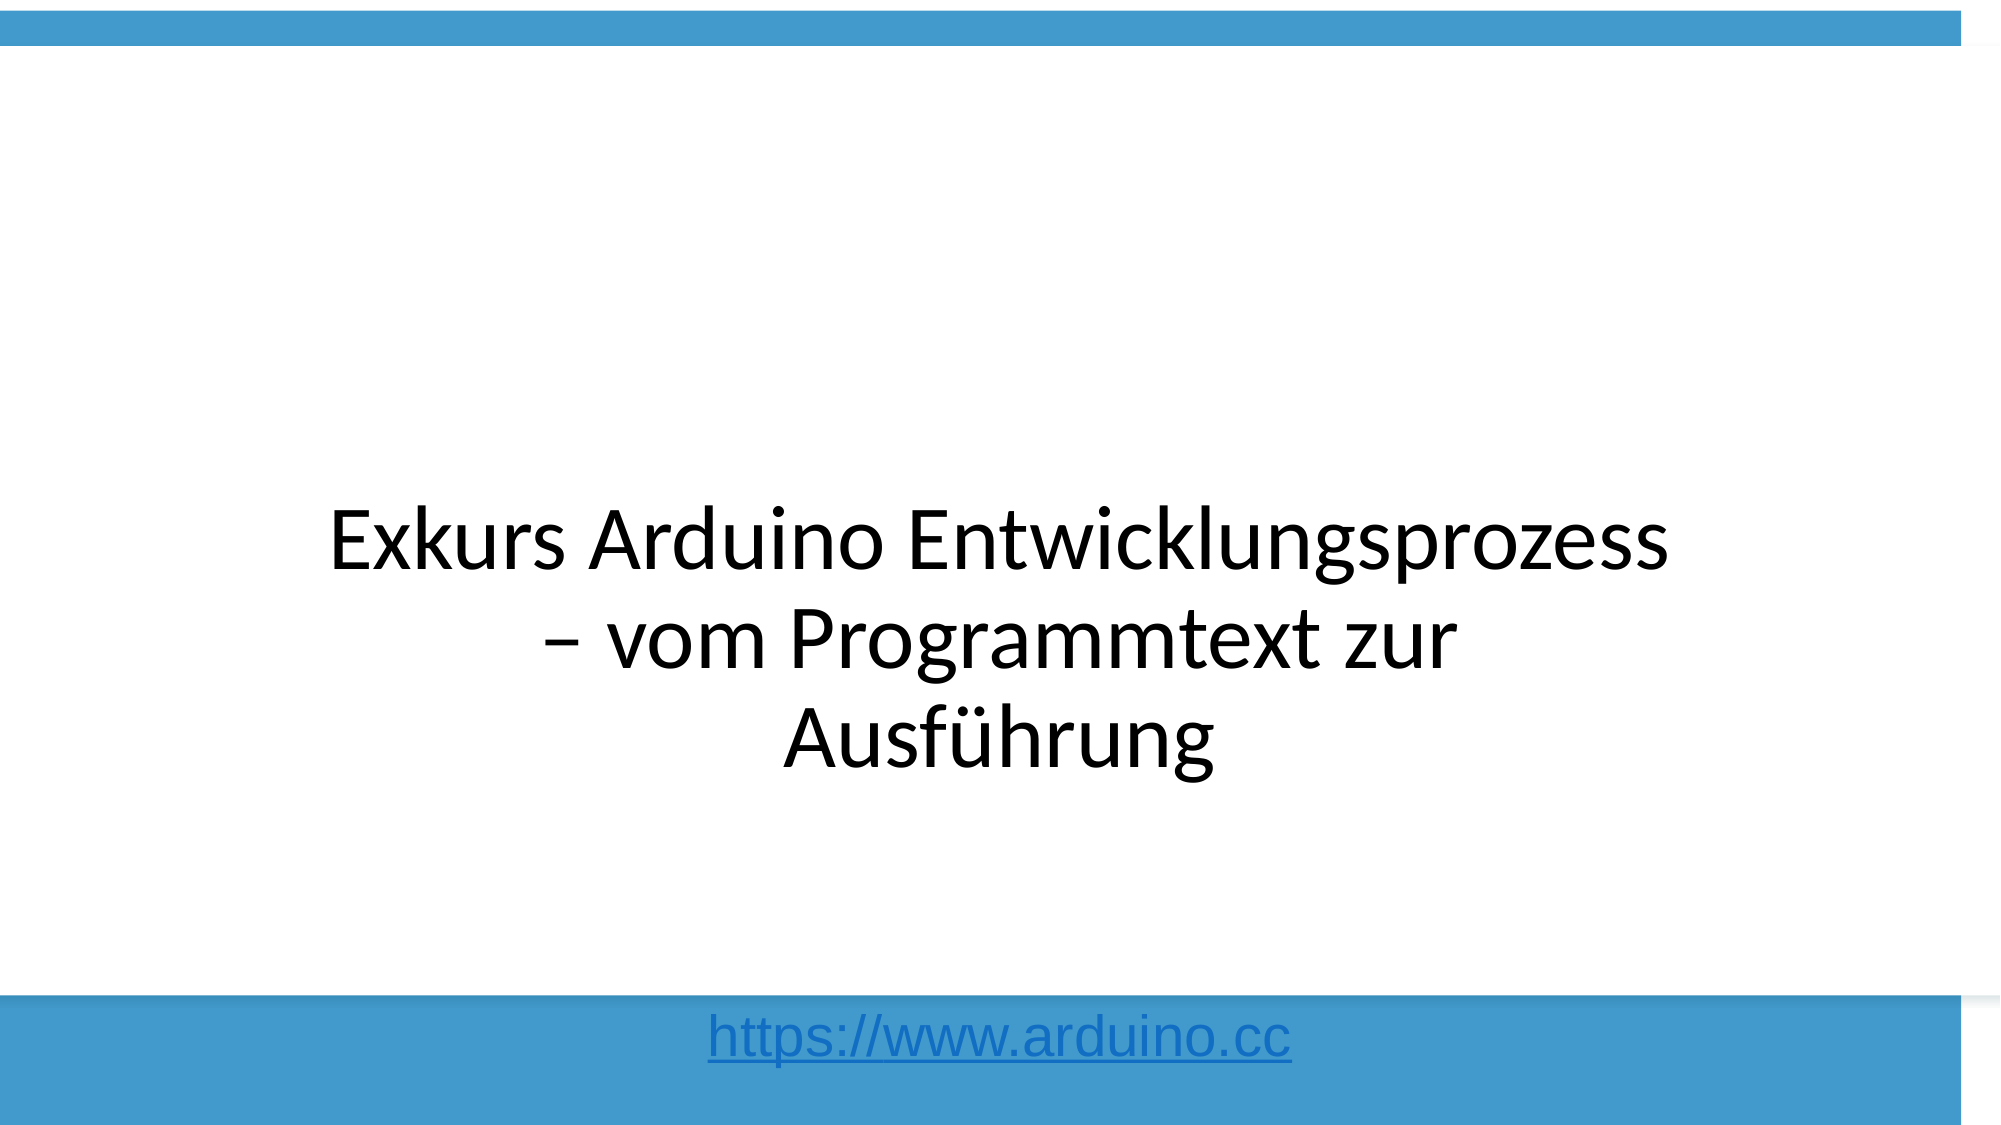

Exkurs Arduino Entwicklungsprozess – vom Programmtext zur Ausführung

https://www.arduino.cc